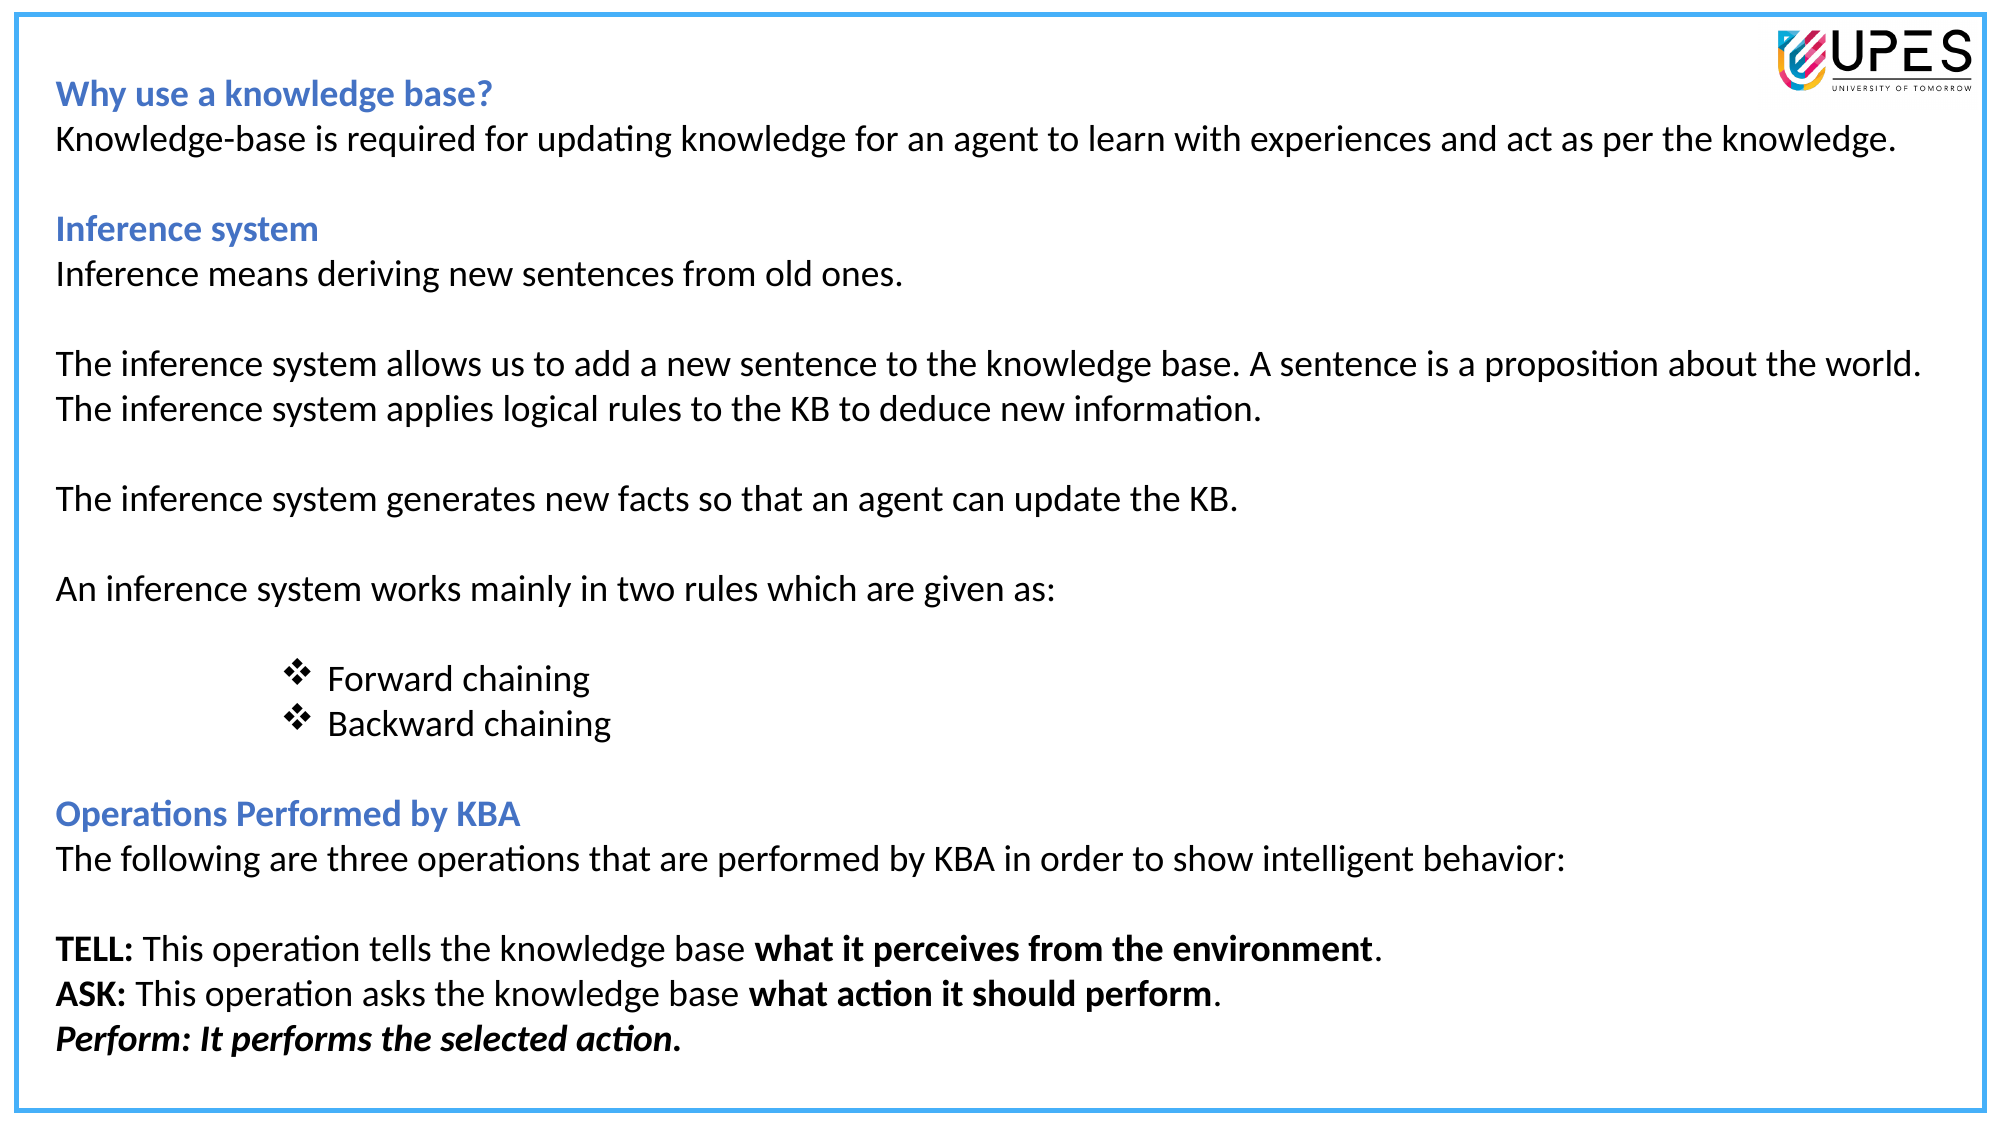

Why use a knowledge base?
Knowledge-base is required for updating knowledge for an agent to learn with experiences and act as per the knowledge.

Inference system
Inference means deriving new sentences from old ones.

The inference system allows us to add a new sentence to the knowledge base. A sentence is a proposition about the world. The inference system applies logical rules to the KB to deduce new information.

The inference system generates new facts so that an agent can update the KB.

An inference system works mainly in two rules which are given as:

Forward chaining
Backward chaining

Operations Performed by KBA
The following are three operations that are performed by KBA in order to show intelligent behavior:

TELL: This operation tells the knowledge base what it perceives from the environment.
ASK: This operation asks the knowledge base what action it should perform.
Perform: It performs the selected action.